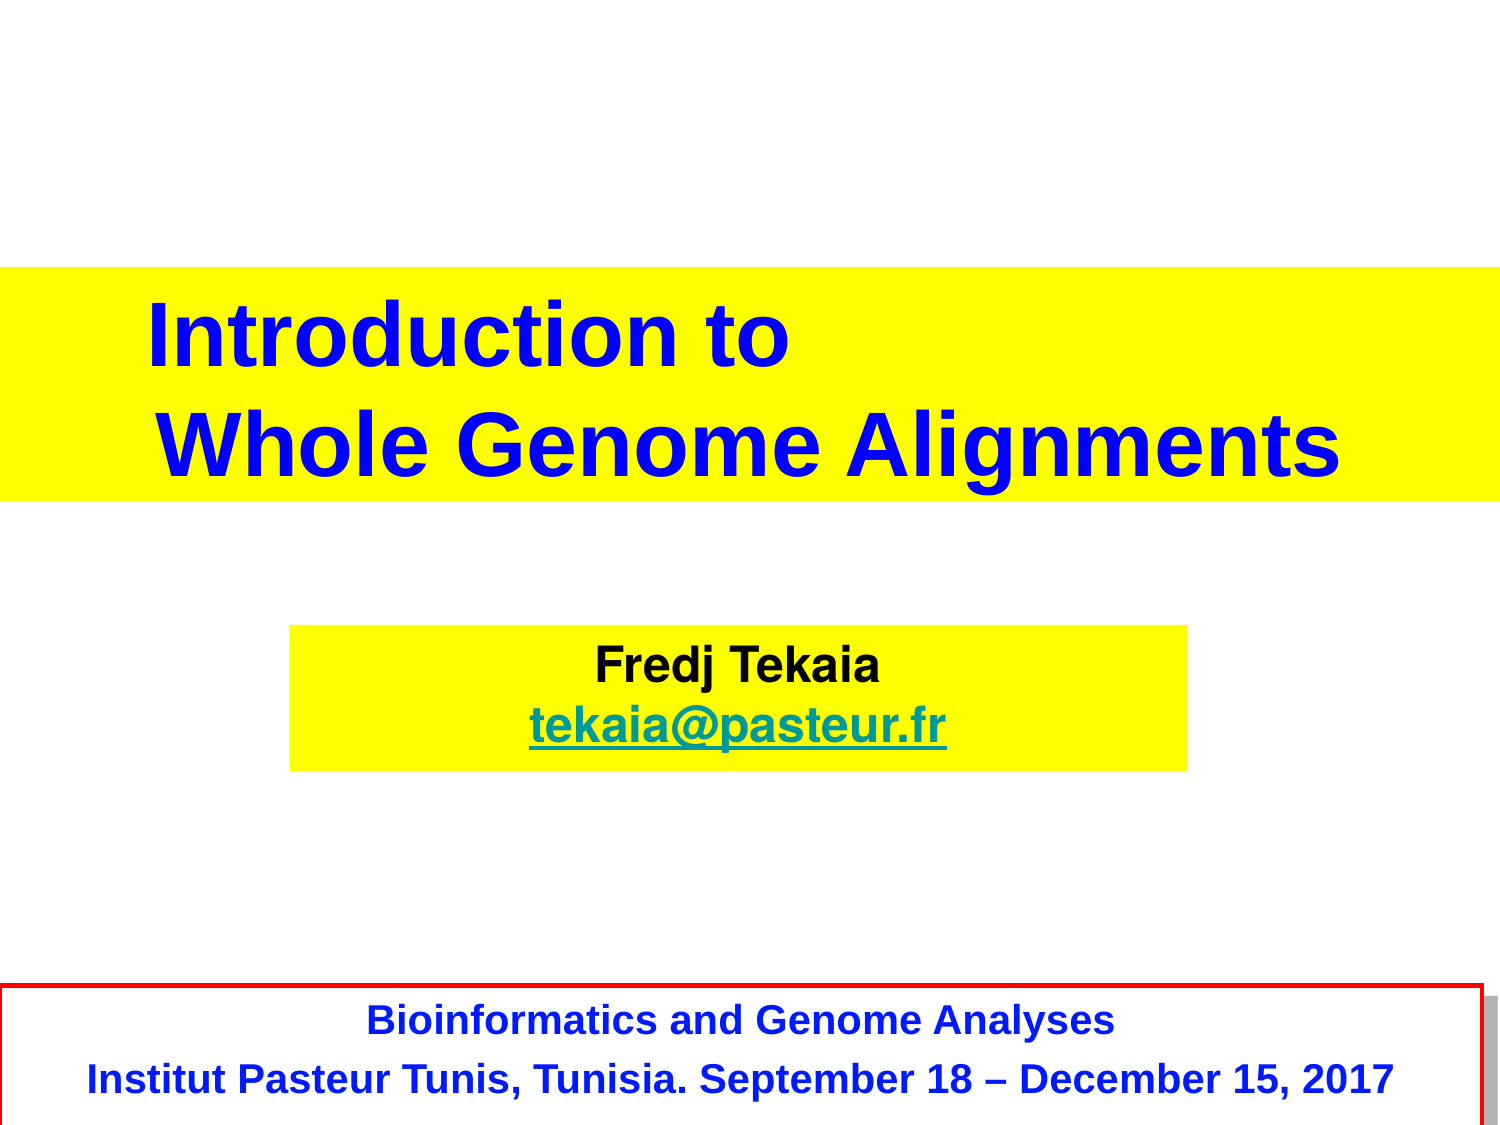

Introduction to                       Whole Genome Alignments
Fredj Tekaia
tekaia@pasteur.fr
Bioinformatics and Genome Analyses
Institut Pasteur Tunis, Tunisia. September 18 – December 15, 2017